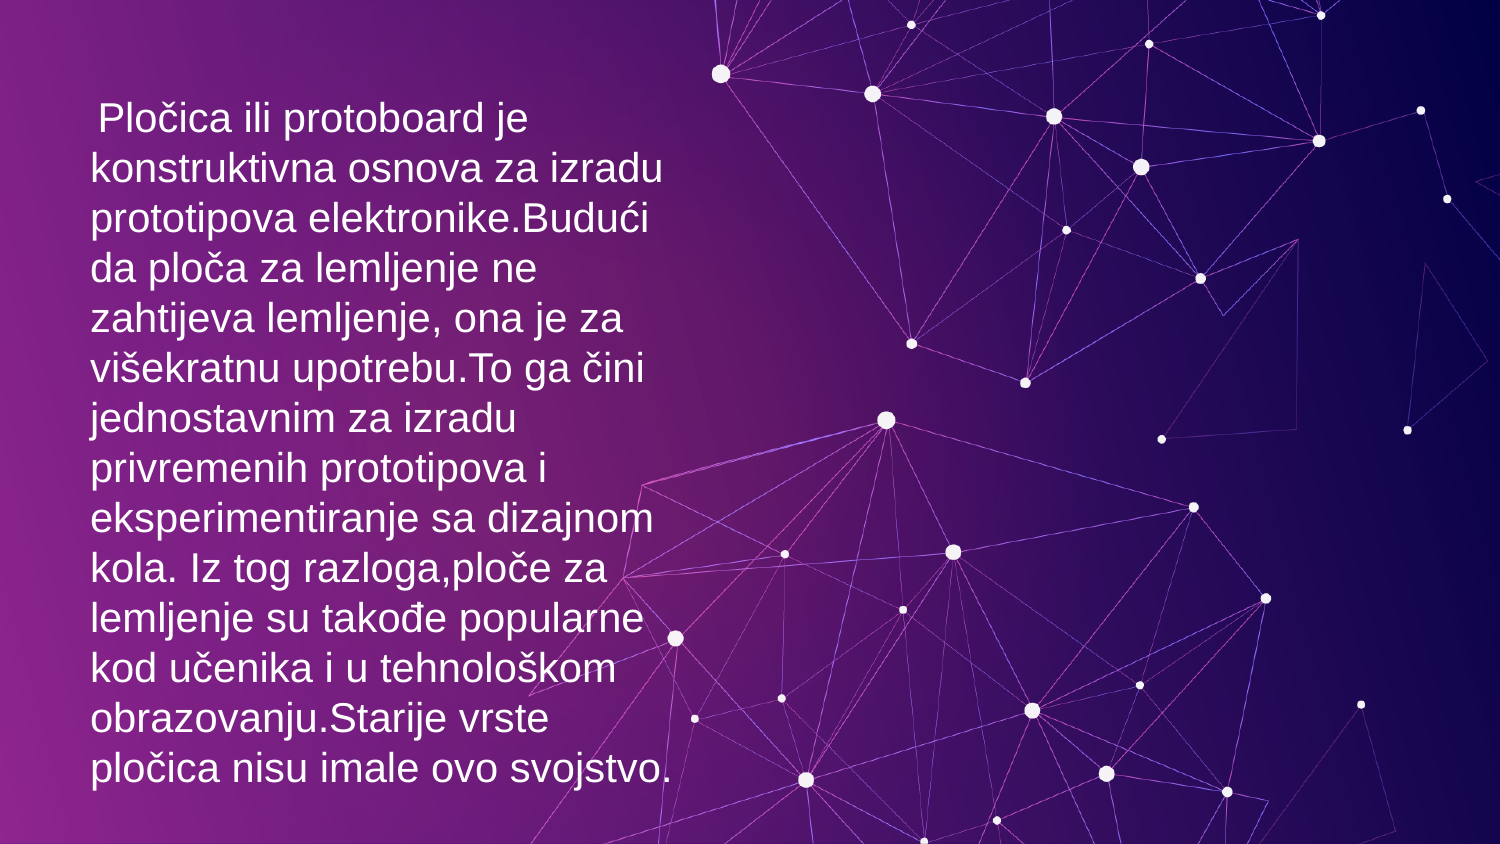

Pločica ili protoboard je konstruktivna osnova za izradu prototipova elektronike.Budući da ploča za lemljenje ne zahtijeva lemljenje, ona je za višekratnu upotrebu.To ga čini jednostavnim za izradu privremenih prototipova i eksperimentiranje sa dizajnom kola. Iz tog razloga,ploče za lemljenje su takođe popularne kod učenika i u tehnološkom obrazovanju.Starije vrste pločica nisu imale ovo svojstvo.